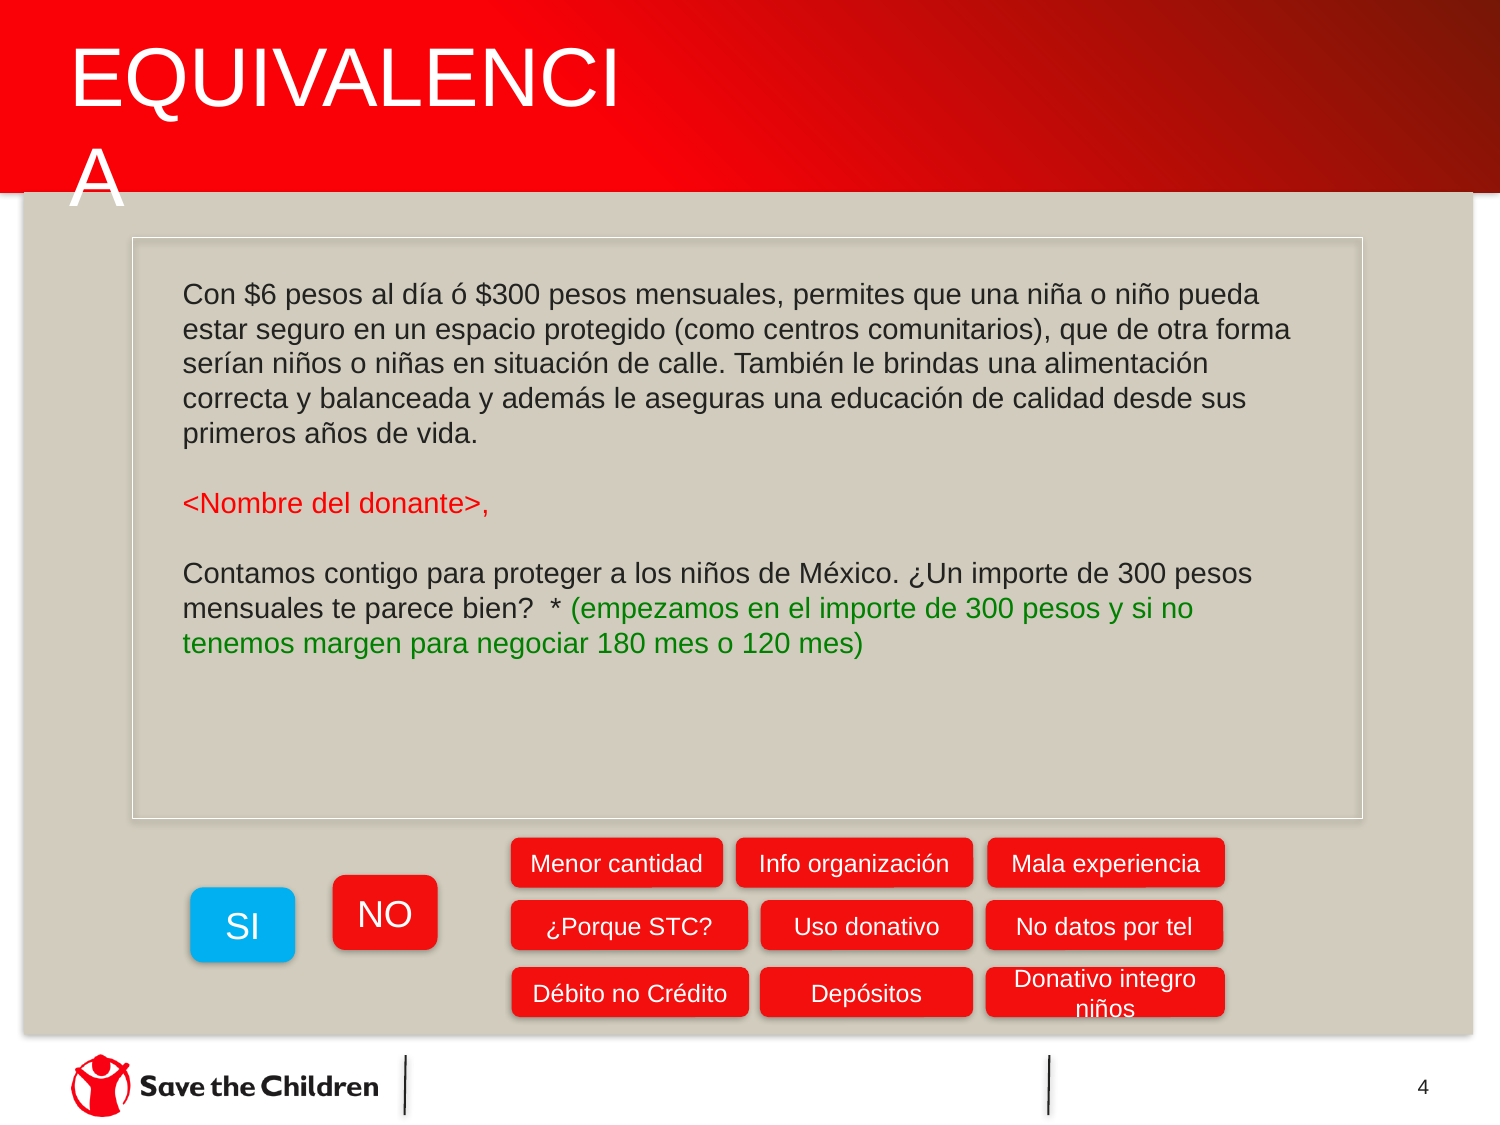

# EQUIVALENCIA

Con $6 pesos al día ó $300 pesos mensuales, permites que una niña o niño pueda estar seguro en un espacio protegido (como centros comunitarios), que de otra forma serían niños o niñas en situación de calle. También le brindas una alimentación correcta y balanceada y además le aseguras una educación de calidad desde sus primeros años de vida.

<Nombre del donante>,

Contamos contigo para proteger a los niños de México. ¿Un importe de 300 pesos mensuales te parece bien?  * (empezamos en el importe de 300 pesos y si no tenemos margen para negociar 180 mes o 120 mes)

Menor cantidad
Info organización
Mala experiencia
NO
SI
¿Porque STC?
Uso donativo
No datos por tel
Débito no Crédito
Depósitos
Donativo integro niños
4